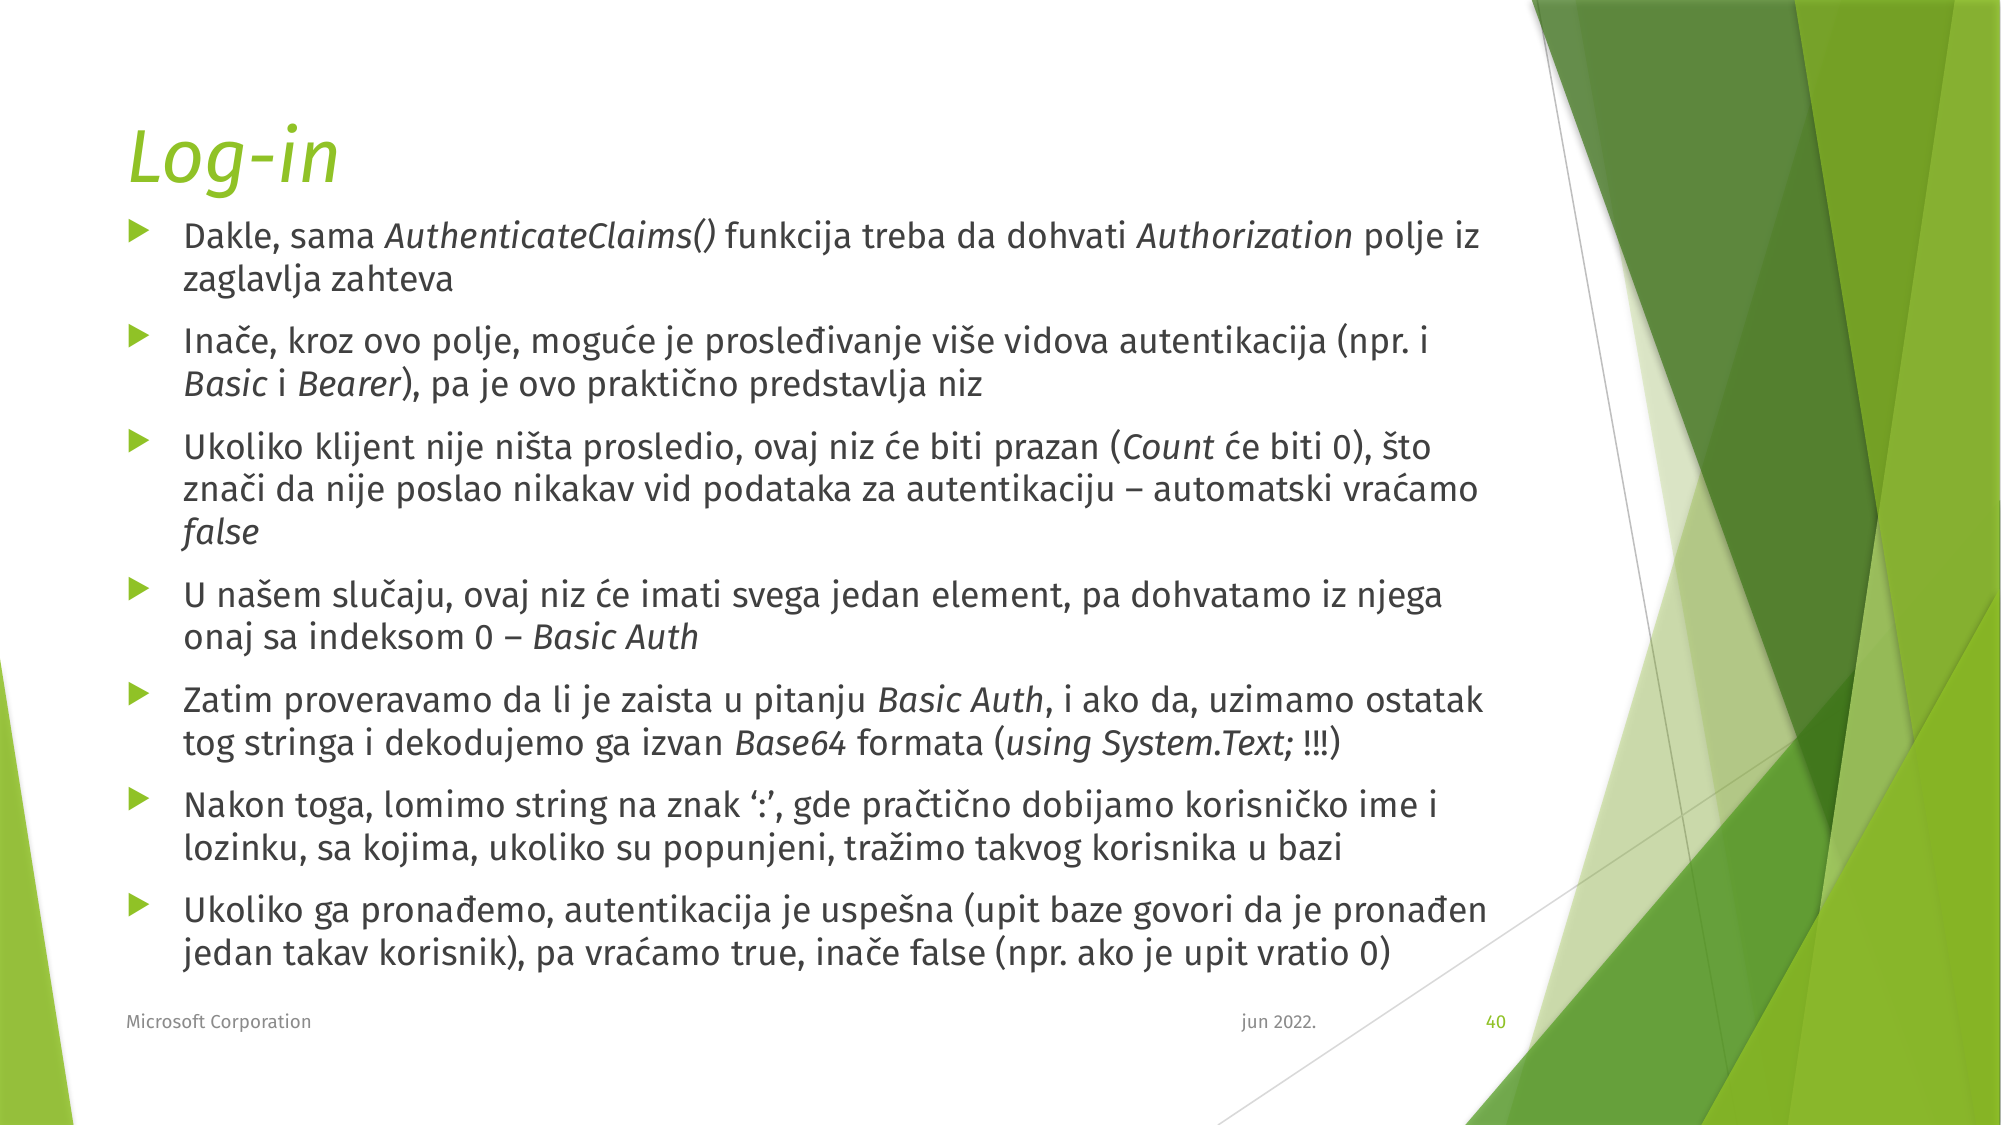

# Log-in
Dakle, sama AuthenticateClaims() funkcija treba da dohvati Authorization polje iz zaglavlja zahteva
Inače, kroz ovo polje, moguće je prosleđivanje više vidova autentikacija (npr. i Basic i Bearer), pa je ovo praktično predstavlja niz
Ukoliko klijent nije ništa prosledio, ovaj niz će biti prazan (Count će biti 0), što znači da nije poslao nikakav vid podataka za autentikaciju – automatski vraćamo false
U našem slučaju, ovaj niz će imati svega jedan element, pa dohvatamo iz njega onaj sa indeksom 0 – Basic Auth
Zatim proveravamo da li je zaista u pitanju Basic Auth, i ako da, uzimamo ostatak tog stringa i dekodujemo ga izvan Base64 formata (using System.Text; !!!)
Nakon toga, lomimo string na znak ‘:’, gde pračtično dobijamo korisničko ime i lozinku, sa kojima, ukoliko su popunjeni, tražimo takvog korisnika u bazi
Ukoliko ga pronađemo, autentikacija je uspešna (upit baze govori da je pronađen jedan takav korisnik), pa vraćamo true, inače false (npr. ako je upit vratio 0)
Microsoft Corporation
jun 2022.
40